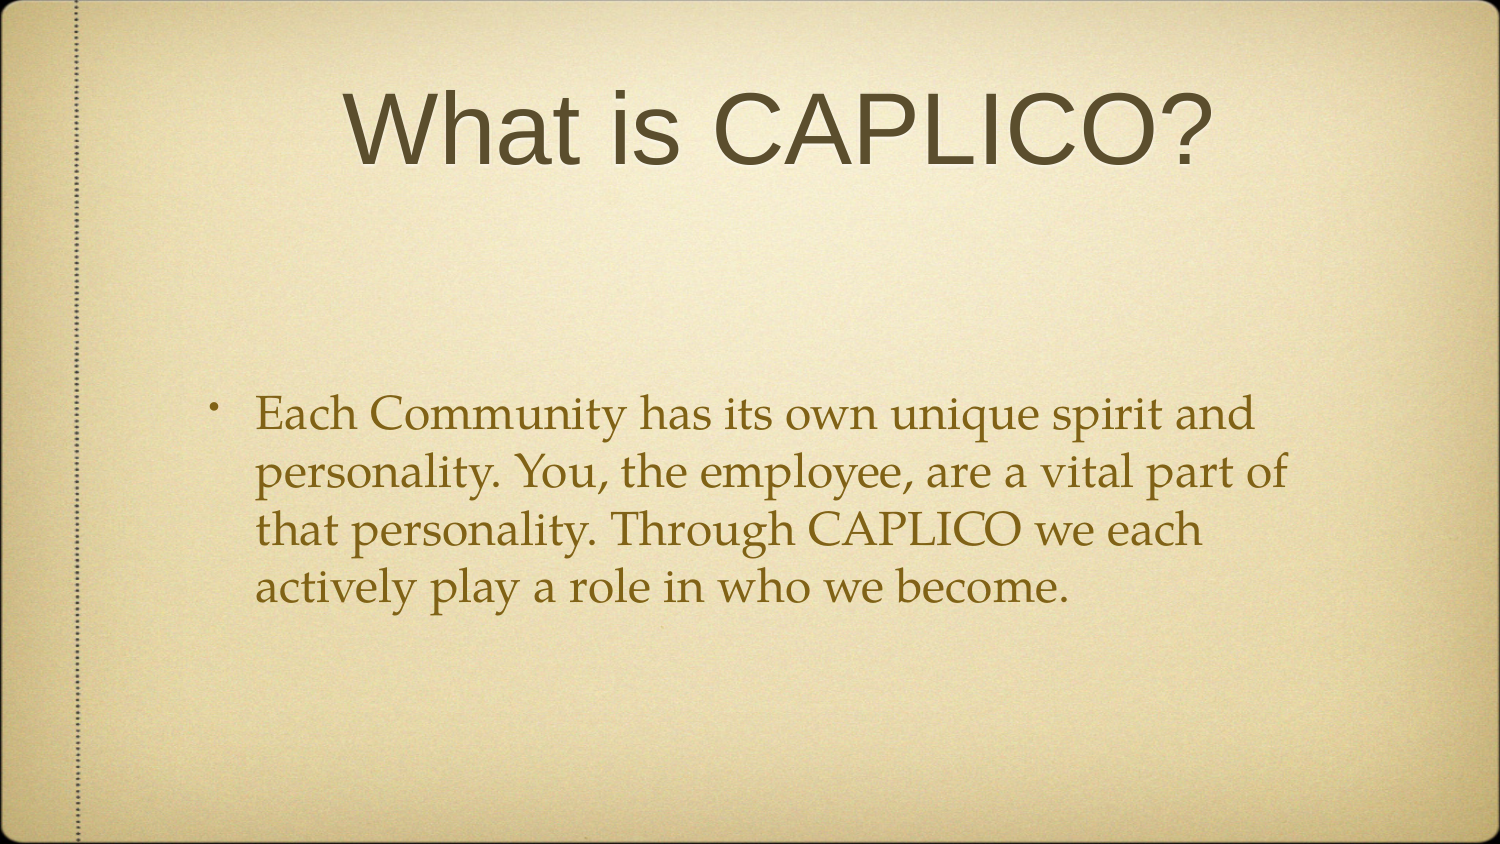

# What is CAPLICO?
Each Community has its own unique spirit and personality. You, the employee, are a vital part of that personality. Through CAPLICO we each actively play a role in who we become.